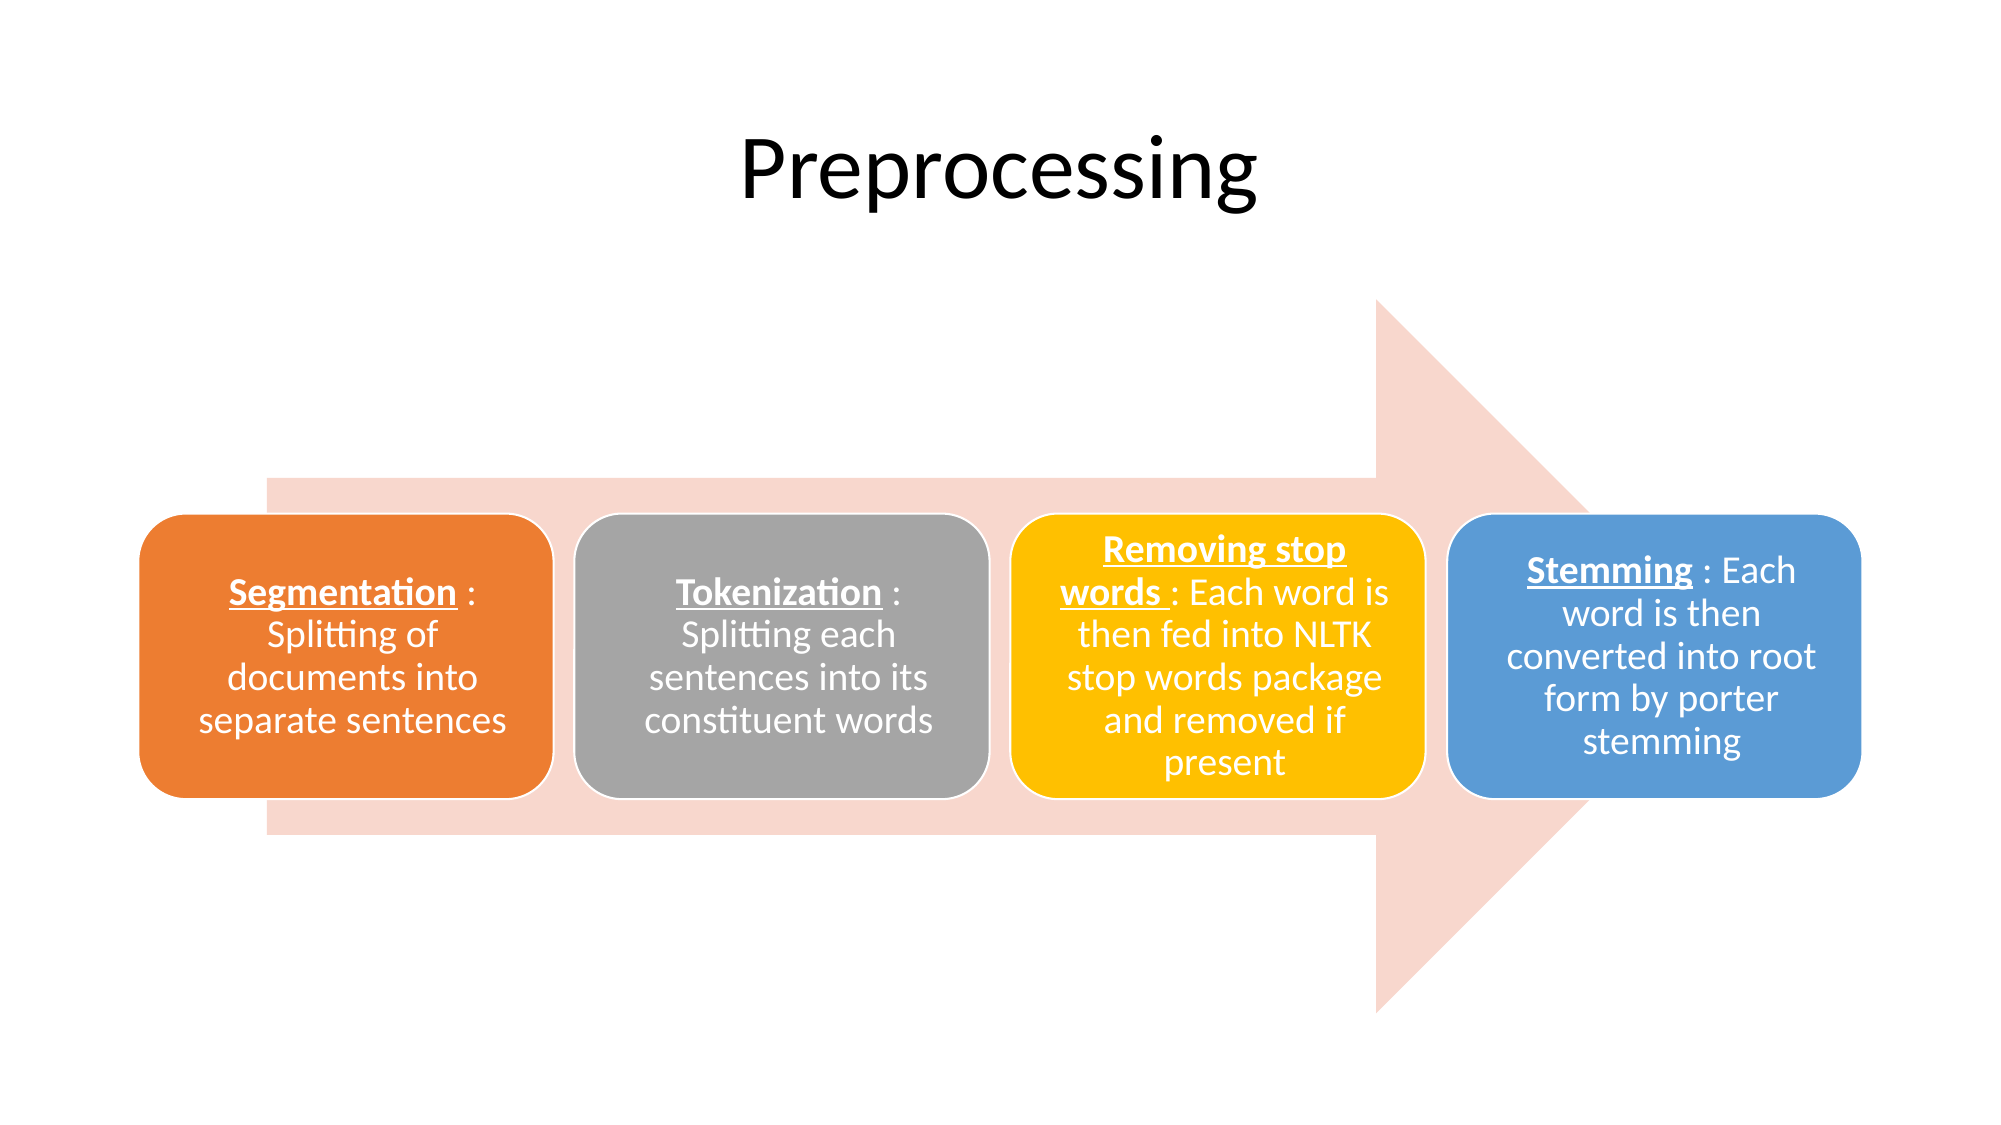

# Preprocessing
Segmentation : Splitting of documents into separate sentences
Tokenization : Splitting each sentences into its constituent words
Removing stop words : Each word is then fed into NLTK stop words package and removed if present
Stemming : Each word is then converted into root form by porter stemming